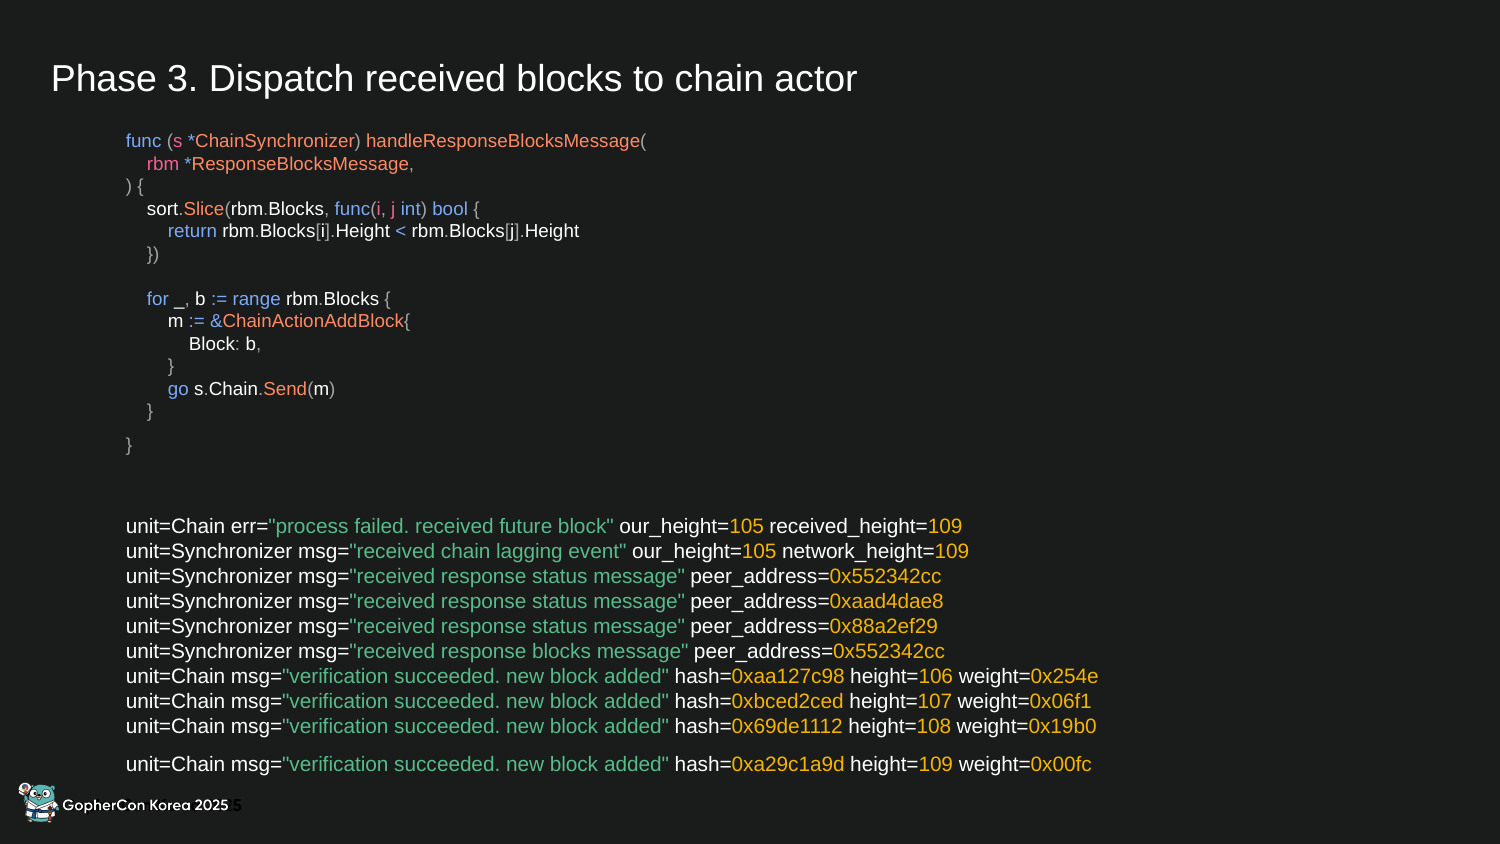

Phase 3. Dispatch received blocks to chain actor
func (s *ChainSynchronizer) handleResponseBlocksMessage(
    rbm *ResponseBlocksMessage,
) {
    sort.Slice(rbm.Blocks, func(i, j int) bool {
        return rbm.Blocks[i].Height < rbm.Blocks[j].Height
    })

    for _, b := range rbm.Blocks {
        m := &ChainActionAddBlock{
            Block: b,
        }
        go s.Chain.Send(m)
    }
}

unit=Chain err="process failed. received future block" our_height=105 received_height=109
unit=Synchronizer msg="received chain lagging event" our_height=105 network_height=109
unit=Synchronizer msg="received response status message" peer_address=0x552342cc
unit=Synchronizer msg="received response status message" peer_address=0xaad4dae8
unit=Synchronizer msg="received response status message" peer_address=0x88a2ef29
unit=Synchronizer msg="received response blocks message" peer_address=0x552342cc
unit=Chain msg="verification succeeded. new block added" hash=0xaa127c98 height=106 weight=0x254e
unit=Chain msg="verification succeeded. new block added" hash=0xbced2ced height=107 weight=0x06f1
unit=Chain msg="verification succeeded. new block added" hash=0x69de1112 height=108 weight=0x19b0
unit=Chain msg="verification succeeded. new block added" hash=0xa29c1a9d height=109 weight=0x00fc